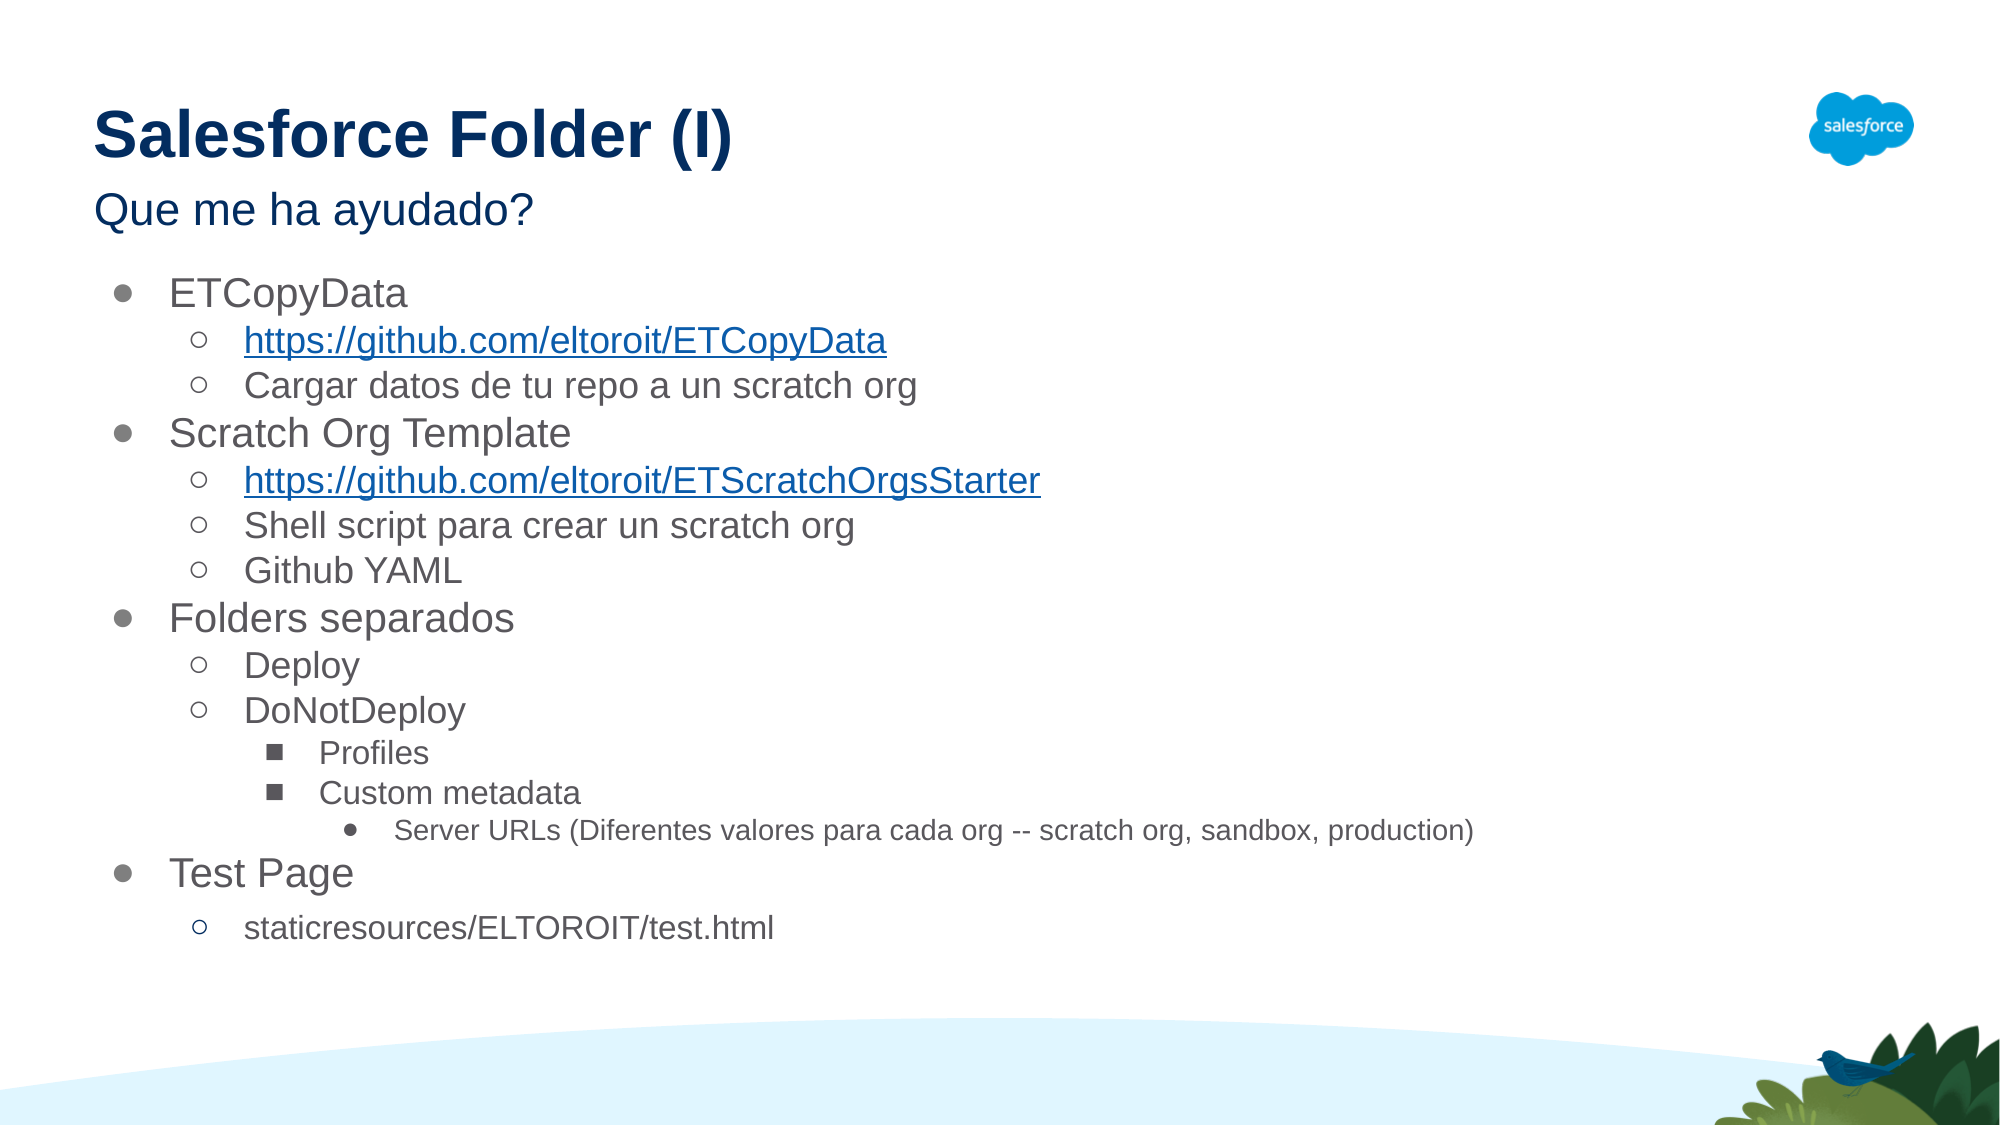

# Salesforce Folder (I)
Que me ha ayudado?
ETCopyData
https://github.com/eltoroit/ETCopyData
Cargar datos de tu repo a un scratch org
Scratch Org Template
https://github.com/eltoroit/ETScratchOrgsStarter
Shell script para crear un scratch org
Github YAML
Folders separados
Deploy
DoNotDeploy
Profiles
Custom metadata
Server URLs (Diferentes valores para cada org -- scratch org, sandbox, production)
Test Page
staticresources/ELTOROIT/test.html